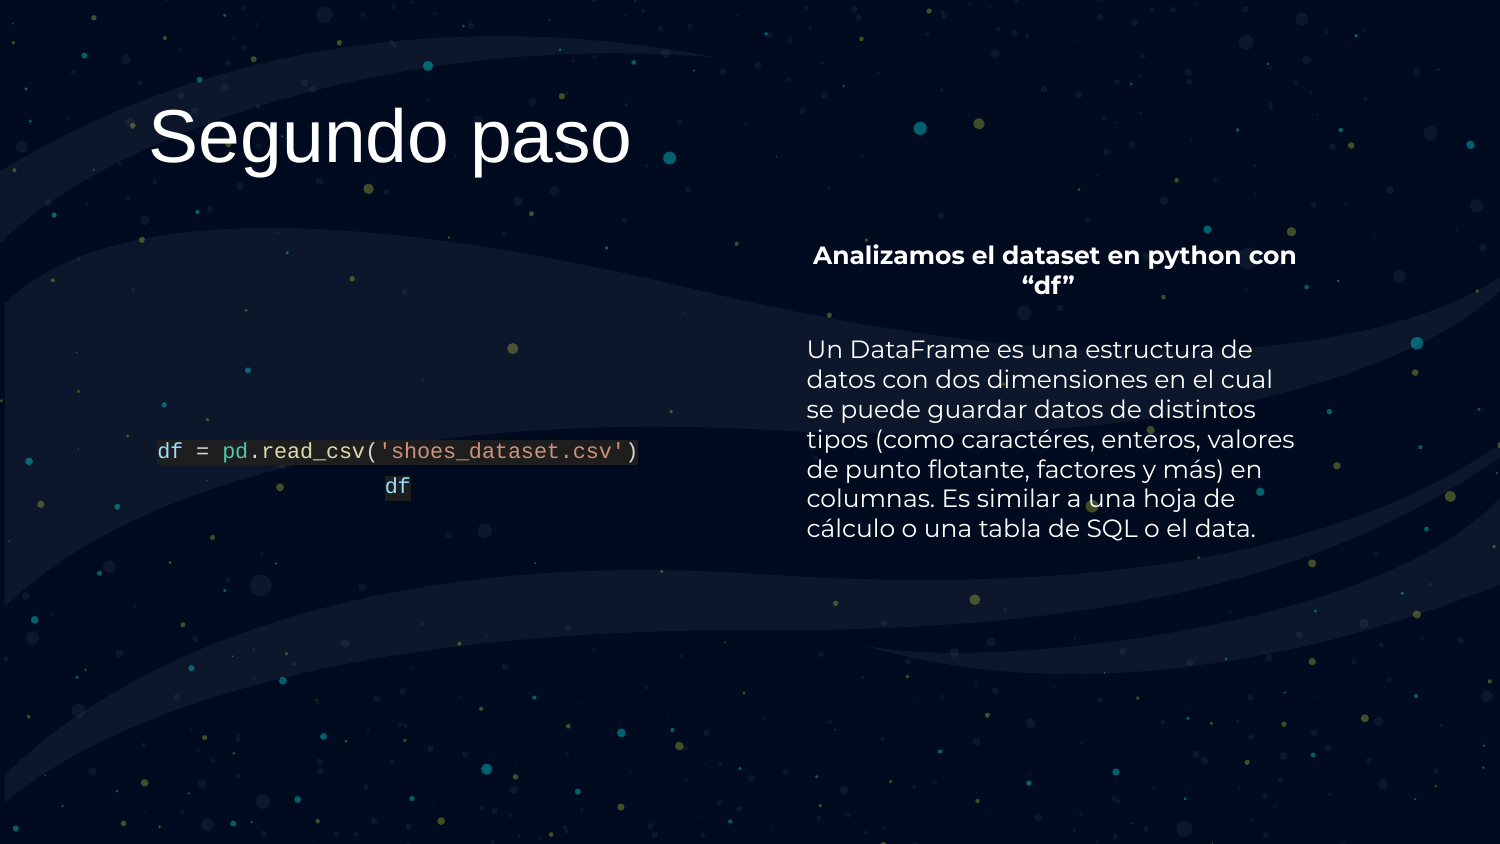

# Segundo paso
df = pd.read_csv('shoes_dataset.csv')
df

Analizamos el dataset en python con “df”
Un DataFrame es una estructura de datos con dos dimensiones en el cual se puede guardar datos de distintos tipos (como caractéres, enteros, valores de punto flotante, factores y más) en columnas. Es similar a una hoja de cálculo o una tabla de SQL o el data.